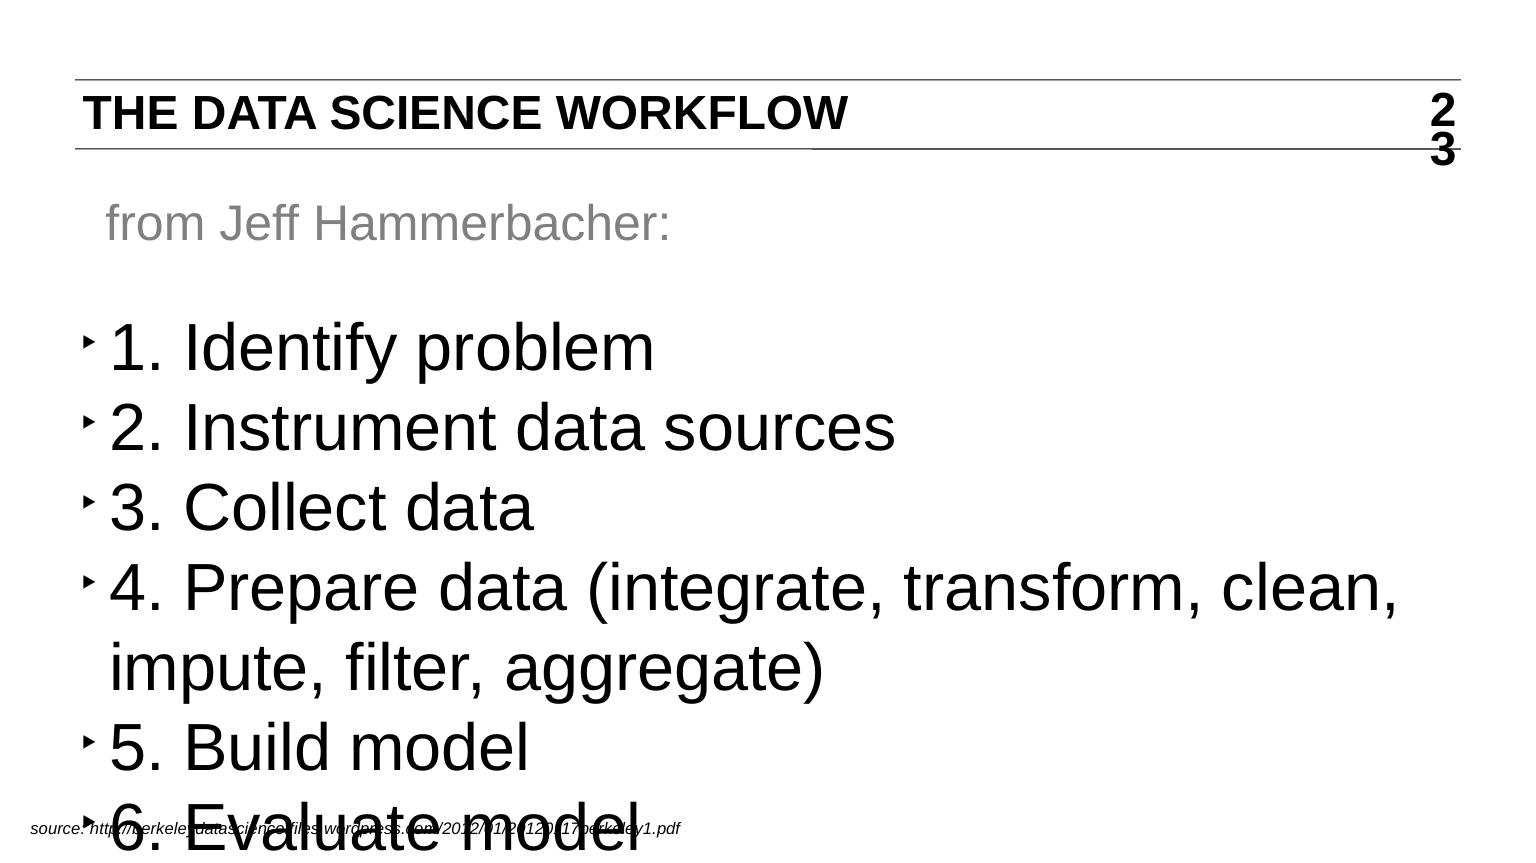

the data science workflow
23
from Jeff Hammerbacher:
1. Identify problem
2. Instrument data sources
3. Collect data
4. Prepare data (integrate, transform, clean, impute, filter, aggregate)
5. Build model
6. Evaluate model
7. Communicate results

source: http://berkeleydatascience.files.wordpress.com/2012/01/20120117berkeley1.pdf